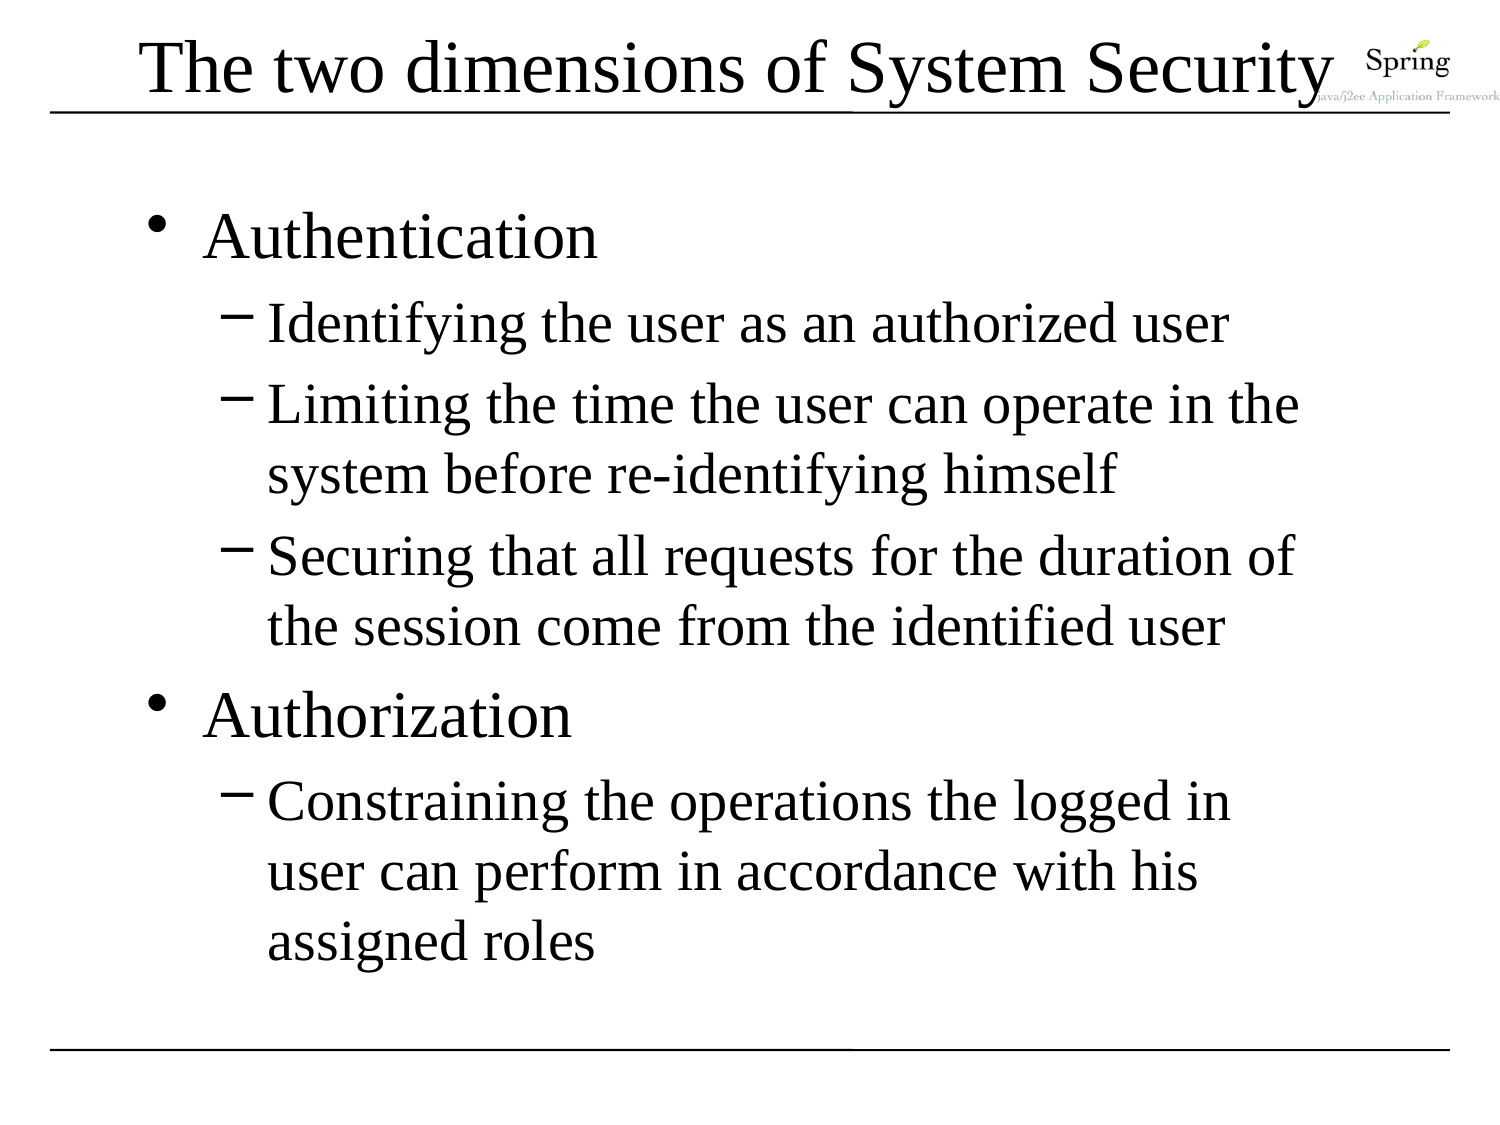

# The two dimensions of System Security
Authentication
Identifying the user as an authorized user
Limiting the time the user can operate in the system before re-identifying himself
Securing that all requests for the duration of the session come from the identified user
Authorization
Constraining the operations the logged in user can perform in accordance with his assigned roles